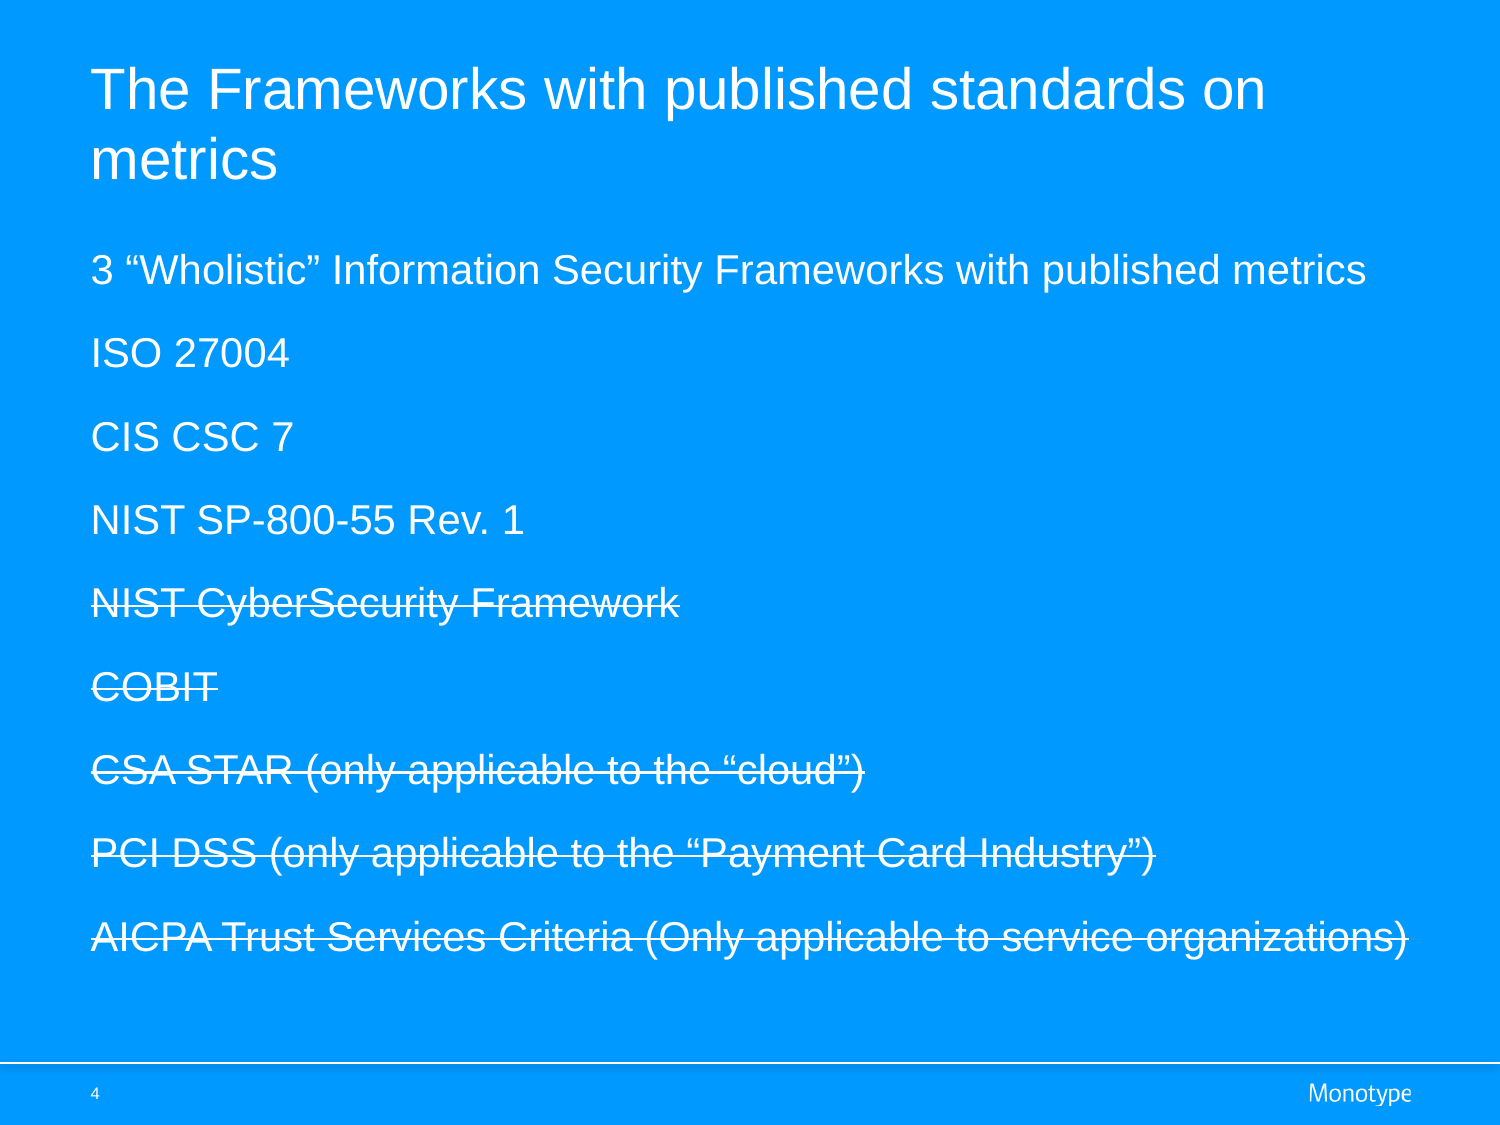

# The Frameworks with published standards on metrics
3 “Wholistic” Information Security Frameworks with published metrics
ISO 27004
CIS CSC 7
NIST SP-800-55 Rev. 1
NIST CyberSecurity Framework
COBIT
CSA STAR (only applicable to the “cloud”)
PCI DSS (only applicable to the “Payment Card Industry”)
AICPA Trust Services Criteria (Only applicable to service organizations)
4